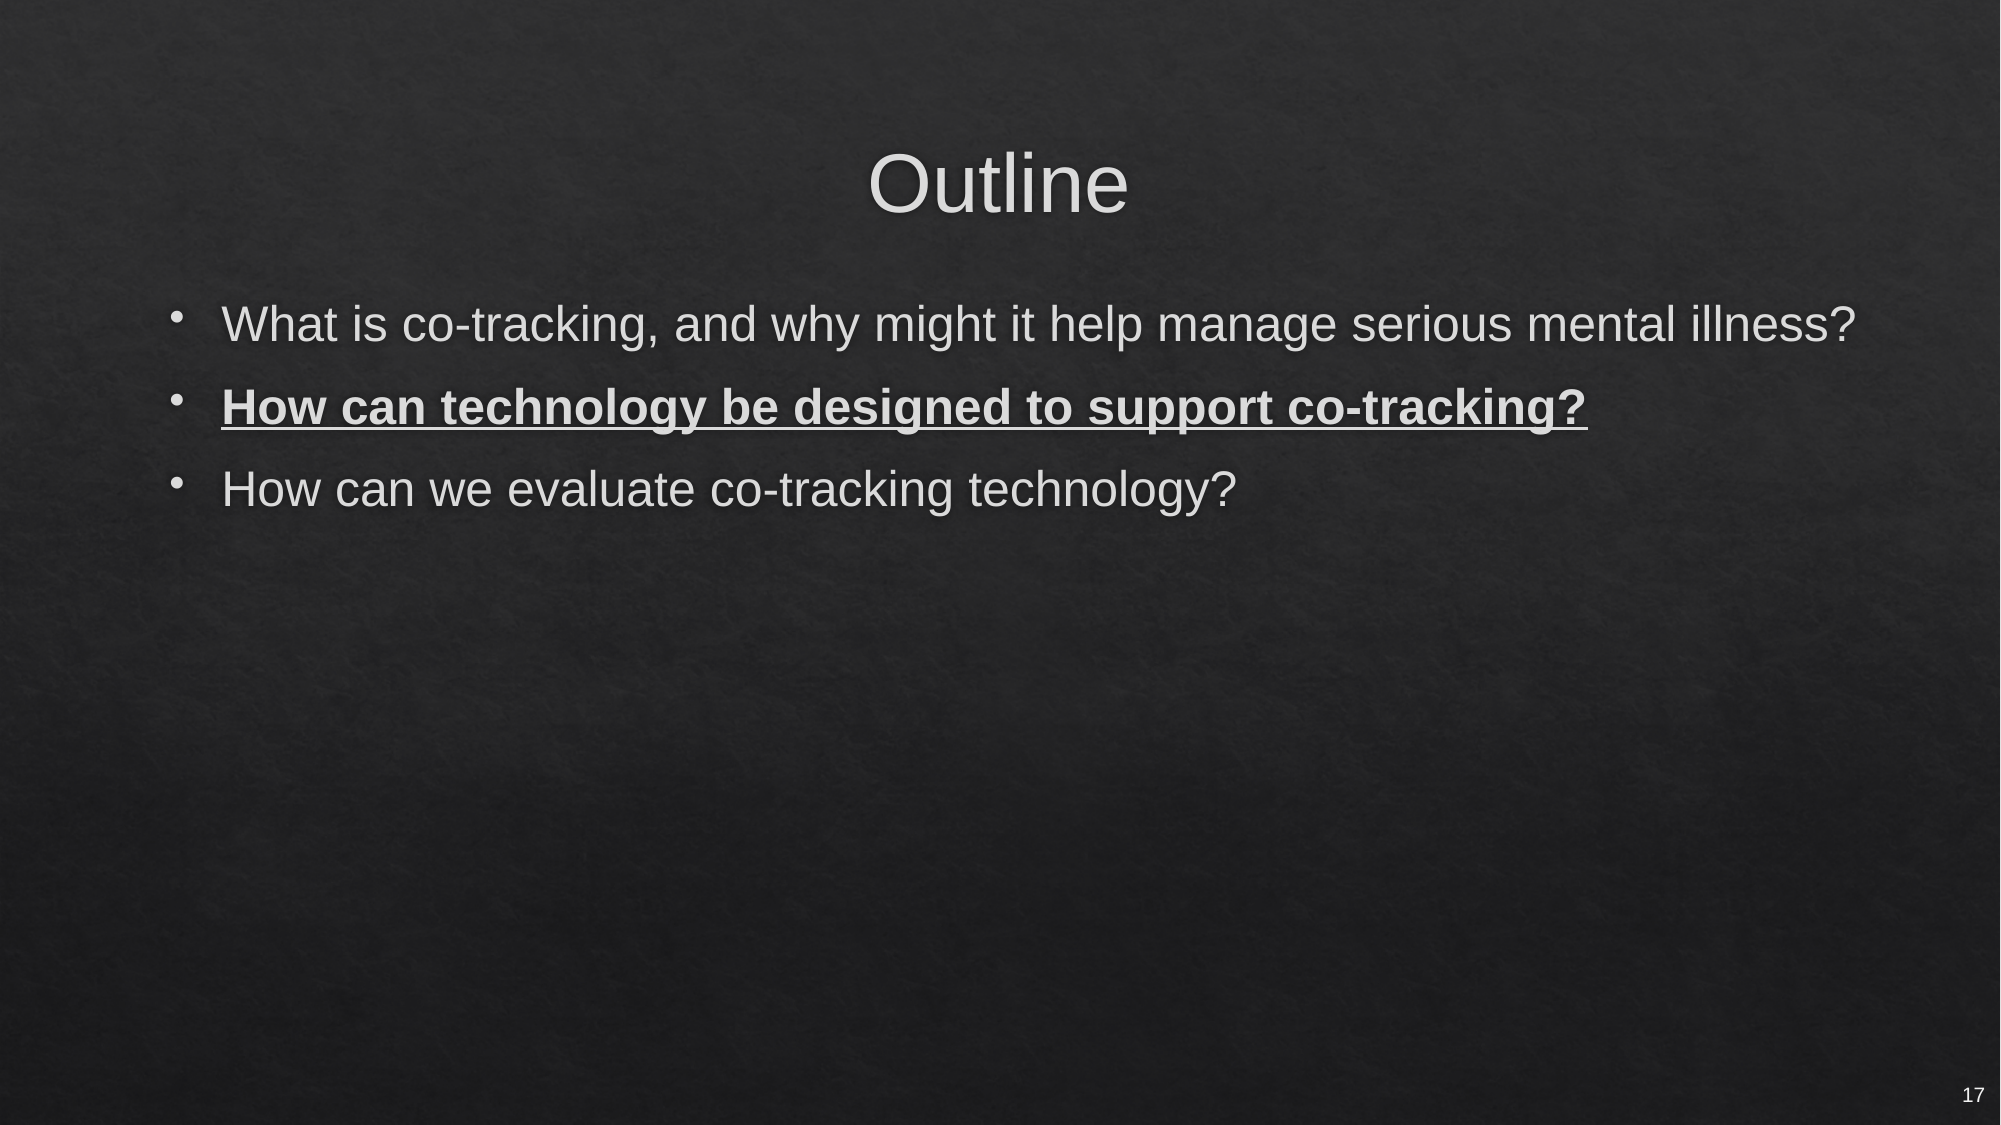

# Outline
What is co-tracking, and why might it help manage serious mental illness?
How can technology be designed to support co-tracking?
How can we evaluate co-tracking technology?
17